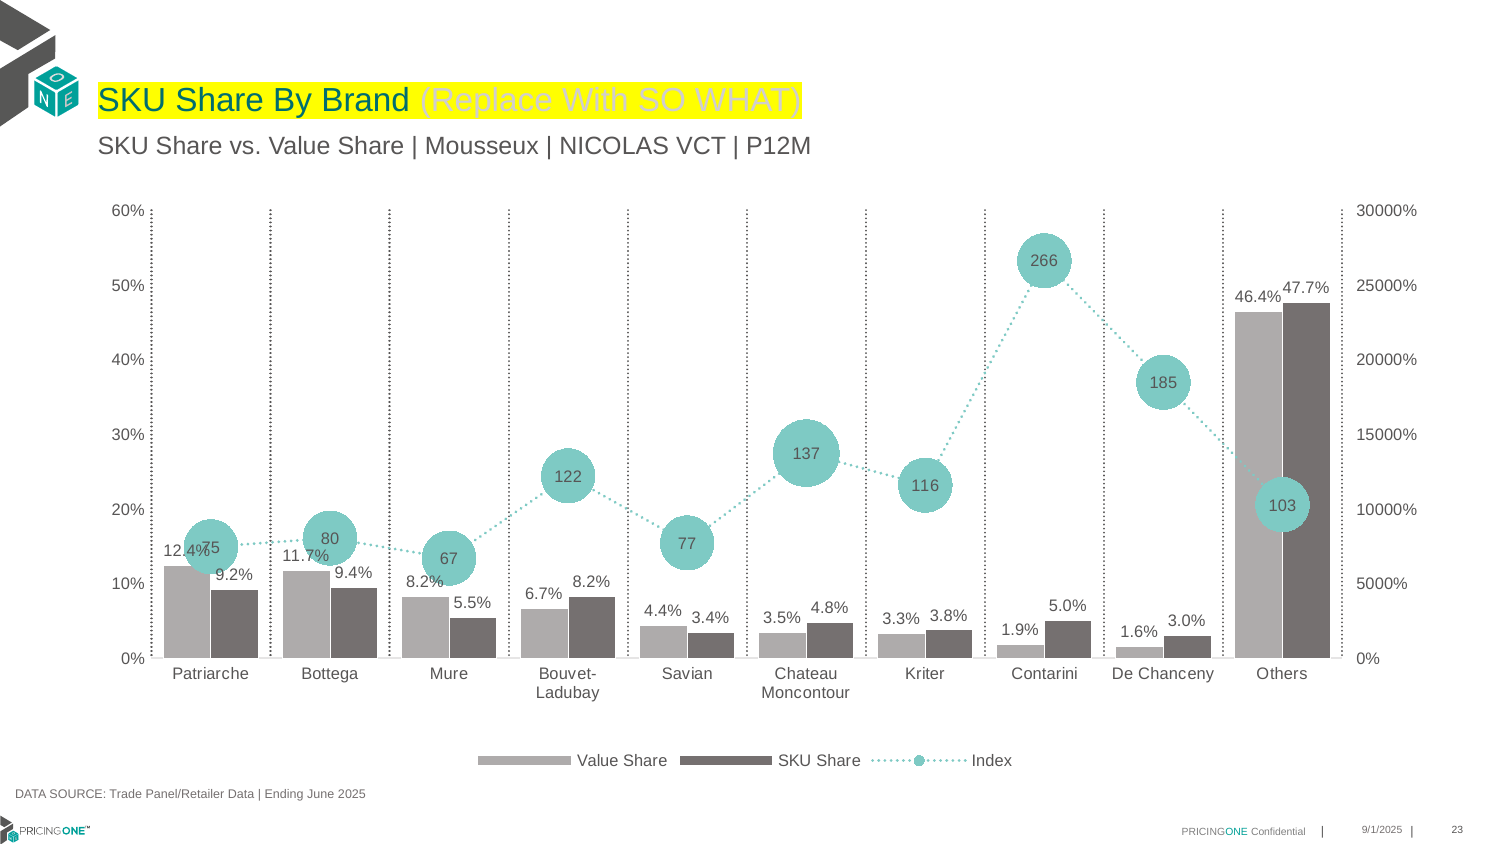

# SKU Share By Brand (Replace With SO WHAT)
SKU Share vs. Value Share | Mousseux | NICOLAS VCT | P12M

### Chart

| Category | Value Share | SKU Share | Index |
|---|---|---|---|
| Patriarche | 0.12373370128999915 | 0.09231651376146789 | 74.60902955218509 |
| Bottega | 0.11690400202508525 | 0.09403669724770644 | 80.43924555083072 |
| Mure | 0.08213507517136291 | 0.05504587155963304 | 67.0187145318706 |
| Bouvet-Ladubay | 0.06712561981009862 | 0.0819954128440367 | 122.15218731090363 |
| Savian | 0.04381728569088662 | 0.033830275229357804 | 77.20760128323974 |
| Chateau Moncontour | 0.03465476763635822 | 0.04759174311926606 | 137.33101205196064 |
| Kriter | 0.03265946305460285 | 0.037844036697247715 | 115.87464446055607 |
| Contarini | 0.01895539352667603 | 0.050458715596330285 | 266.19714080490843 |
| De Chanceny | 0.016136157202205754 | 0.029816513761467895 | 184.7807590607266 |
| Others | 0.4638785345927246 | 0.47706422018348627 | 102.84248668723987 |
DATA SOURCE: Trade Panel/Retailer Data | Ending June 2025

9/1/2025
23